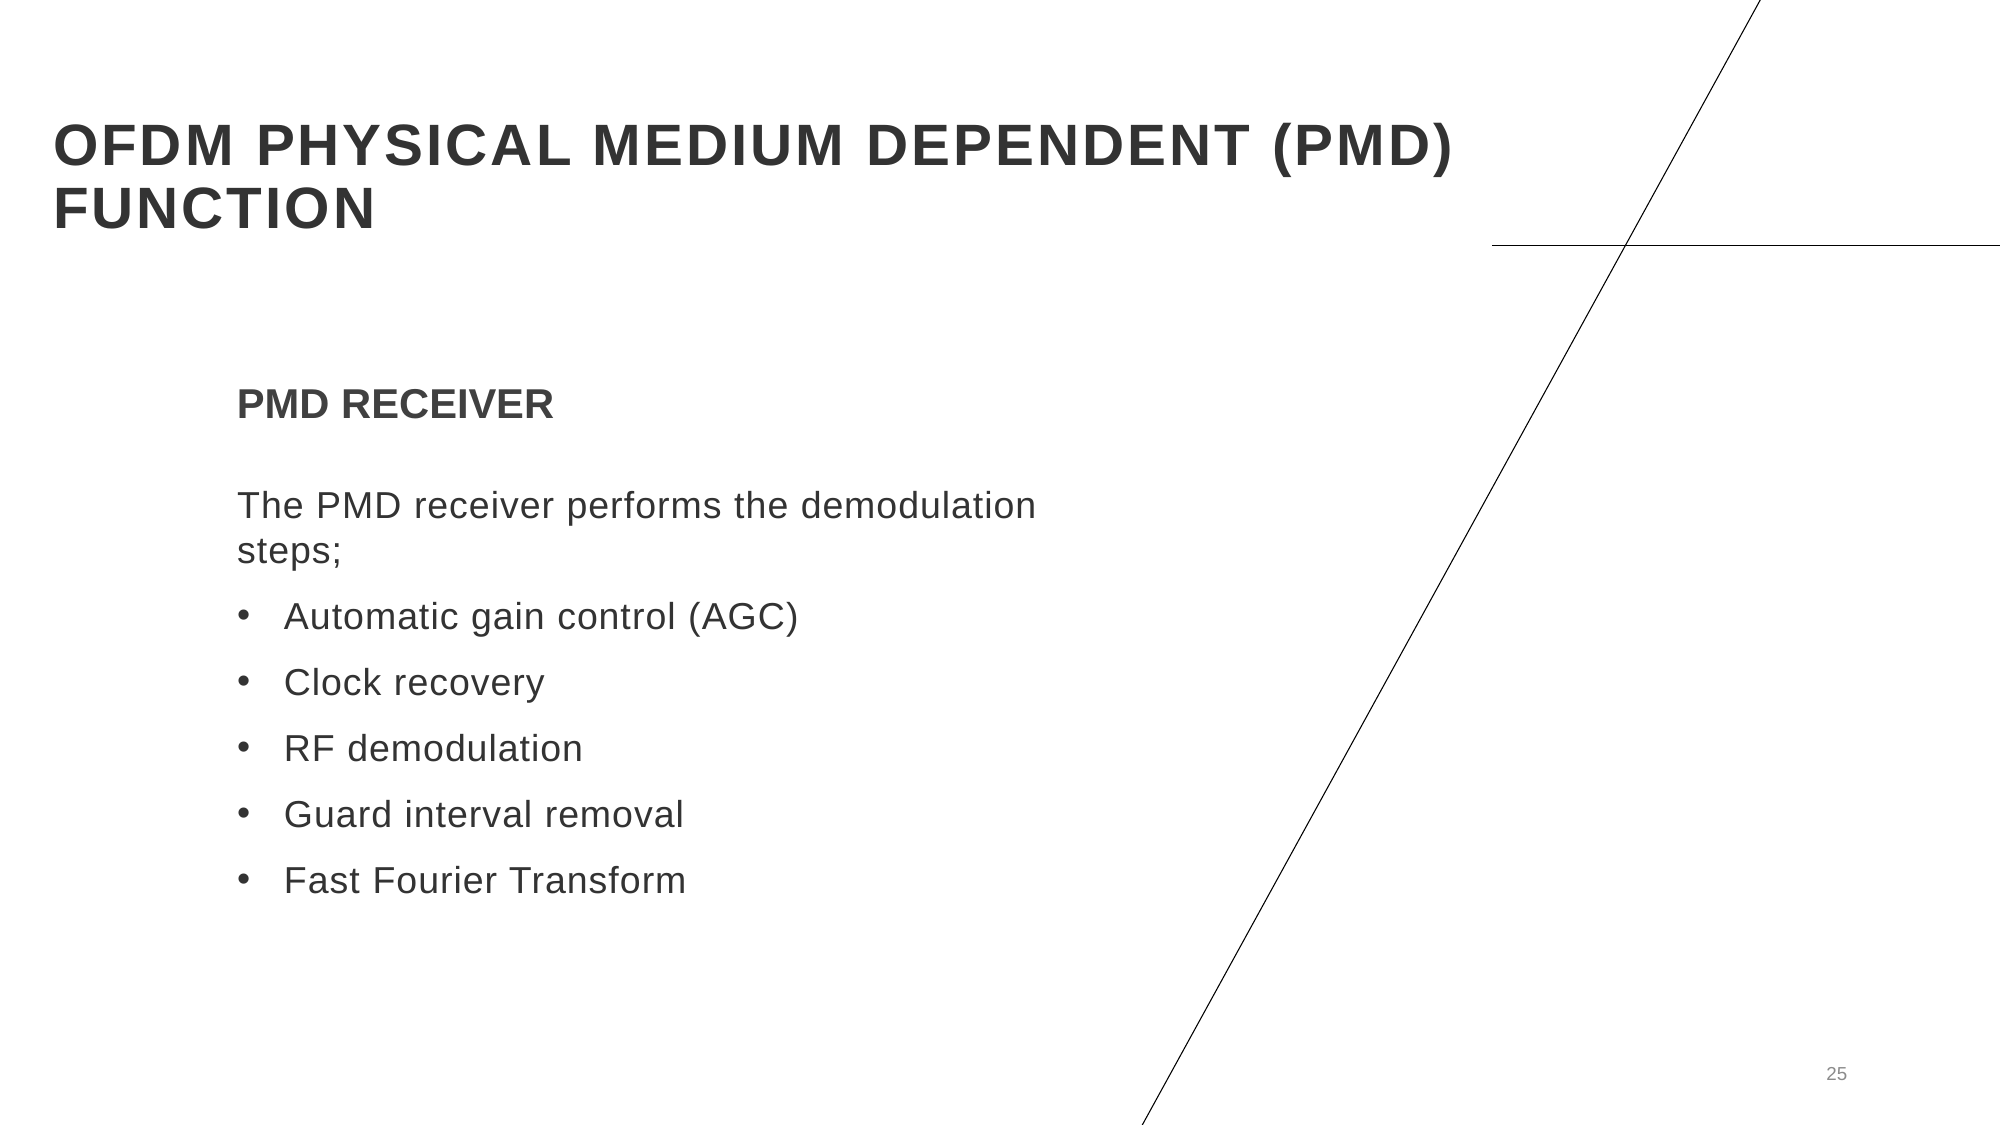

OFDM Physical Medium Dependent (PMD) Function
PMD RECEIVER
The PMD receiver performs the demodulation steps;
Automatic gain control (AGC)
Clock recovery
RF demodulation
Guard interval removal
Fast Fourier Transform

25